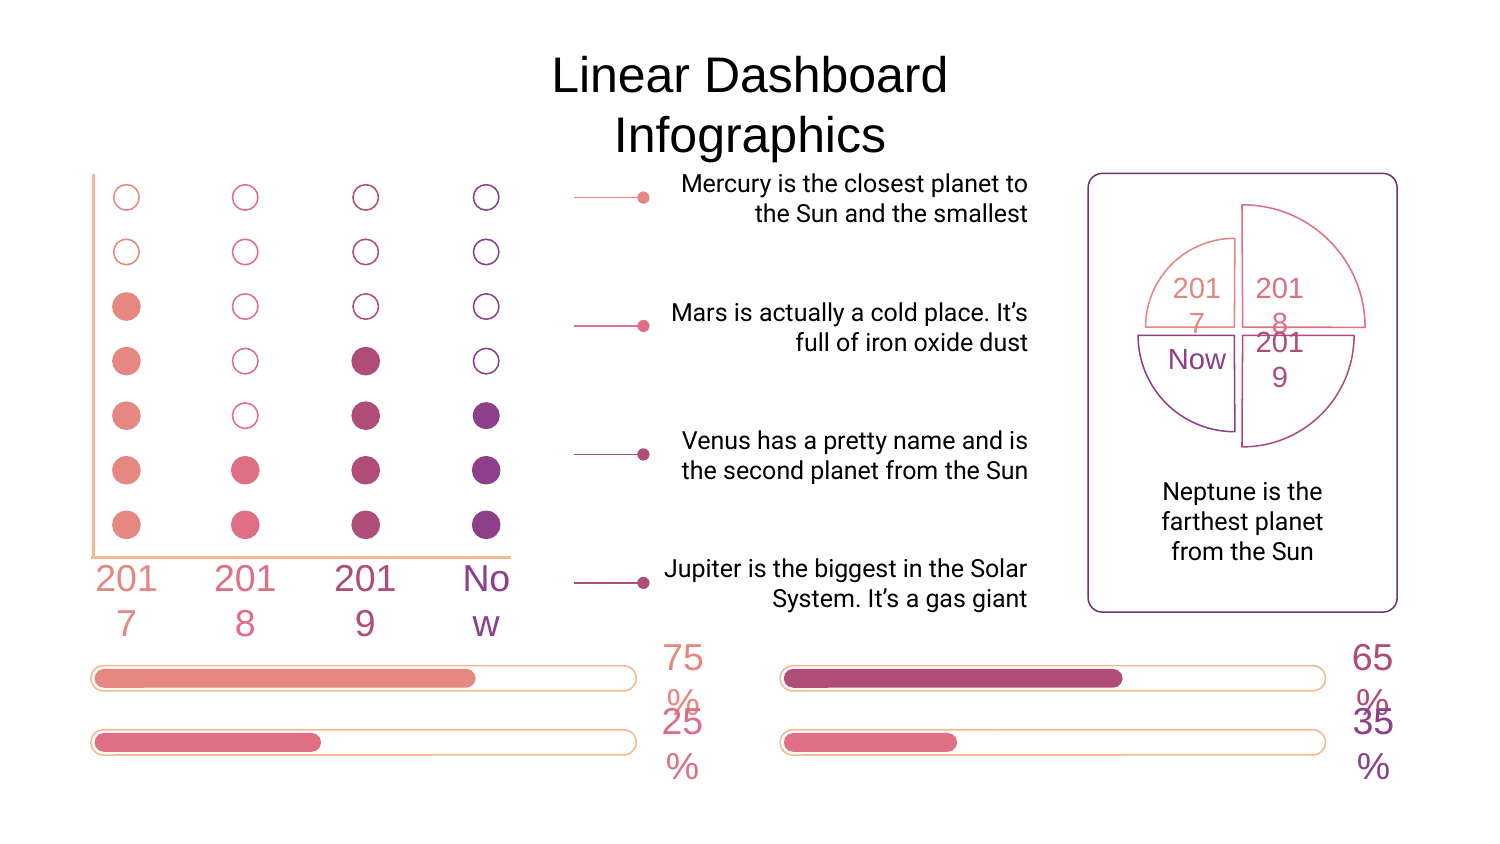

# Linear Dashboard Infographics
Mercury is the closest planet to the Sun and the smallest

2018

2019

2017

Now
Neptune is the farthest planet from the Sun

2017

2018

2019

Now
Mars is actually a cold place. It’s full of iron oxide dust
Venus has a pretty name and is the second planet from the Sun
Jupiter is the biggest in the Solar System. It’s a gas giant
75%

65%

25%

35%